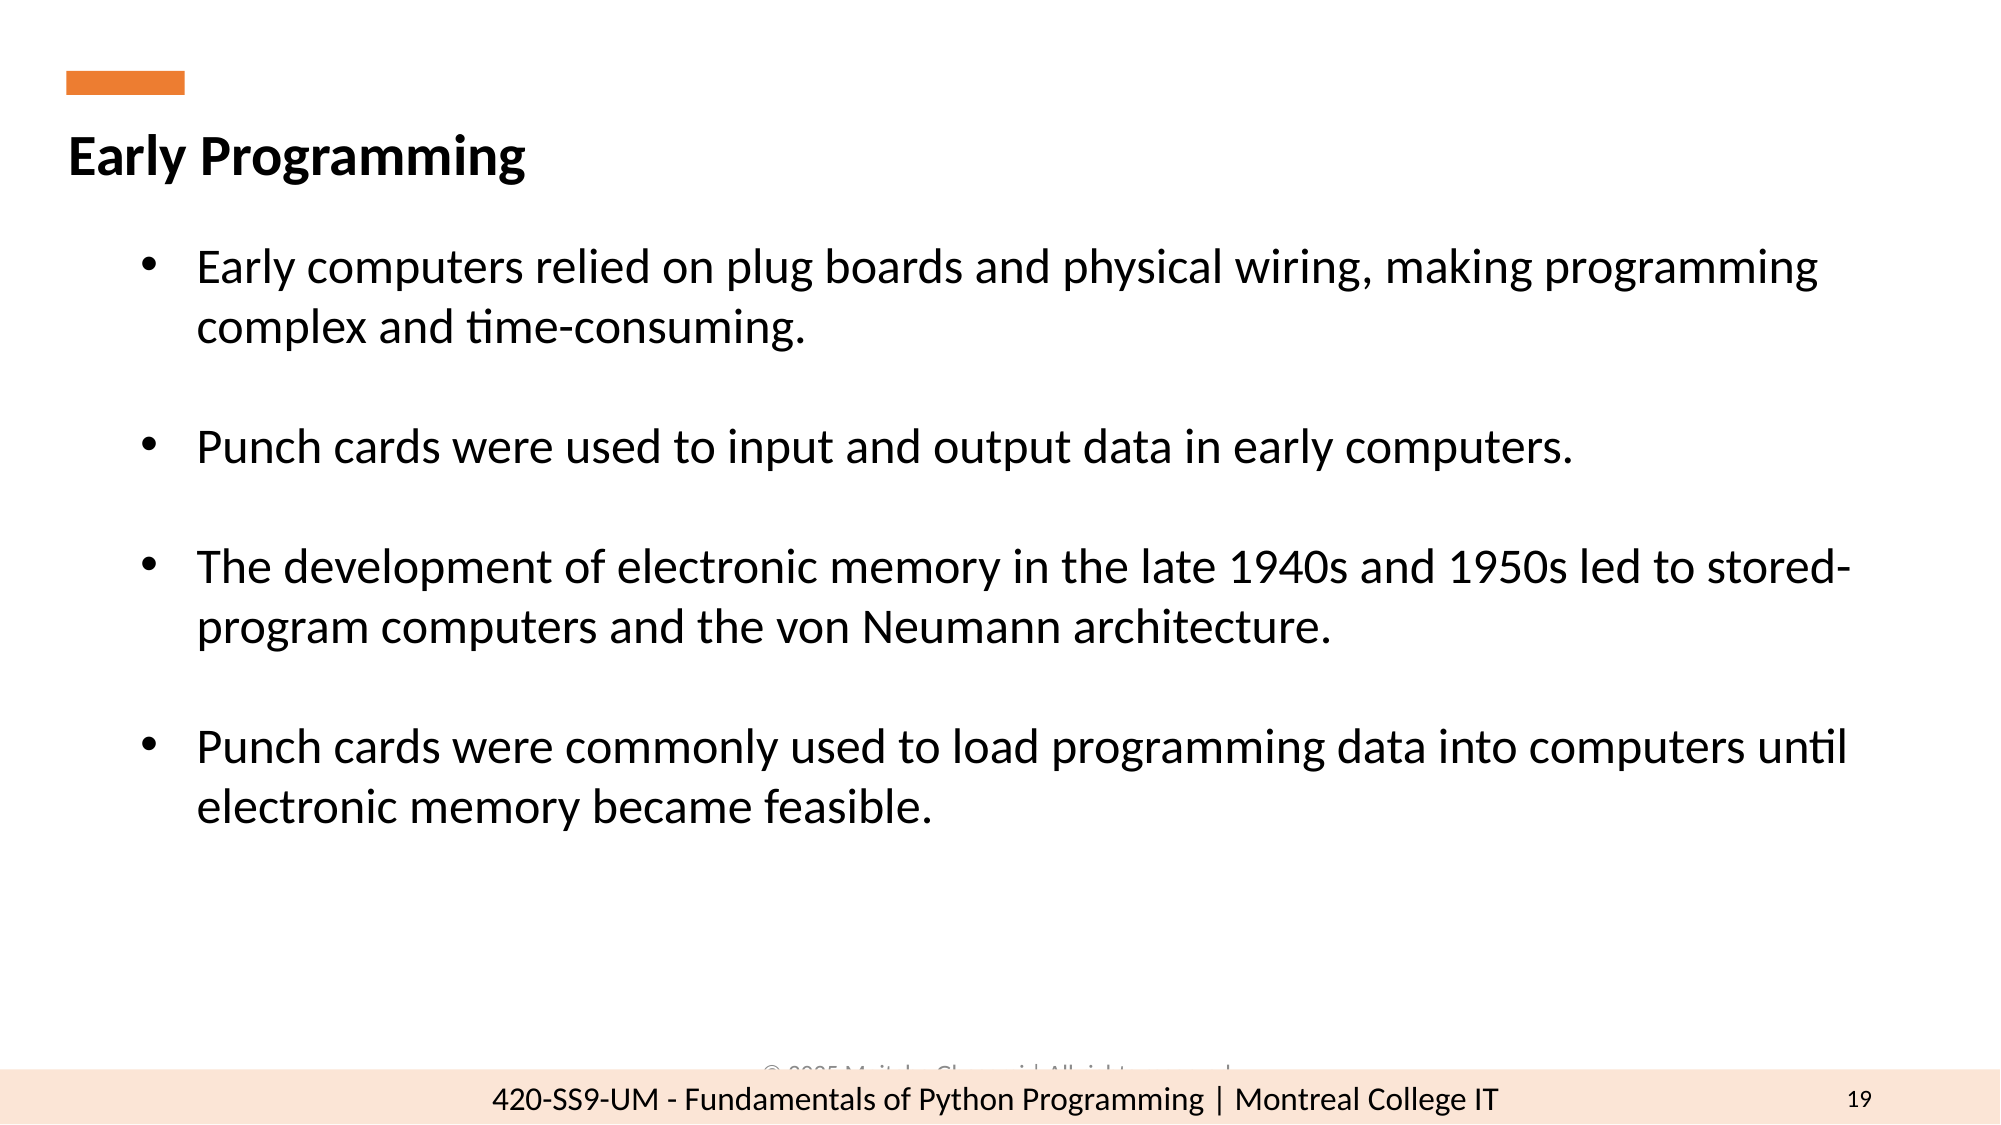

Early Programming
Early computers relied on plug boards and physical wiring, making programming complex and time-consuming.

Punch cards were used to input and output data in early computers.

The development of electronic memory in the late 1940s and 1950s led to stored-program computers and the von Neumann architecture.

Punch cards were commonly used to load programming data into computers until electronic memory became feasible.

© 2025 Mojtaba Ghasemi | All rights reserved.
19
420-SS9-UM - Fundamentals of Python Programming | Montreal College IT